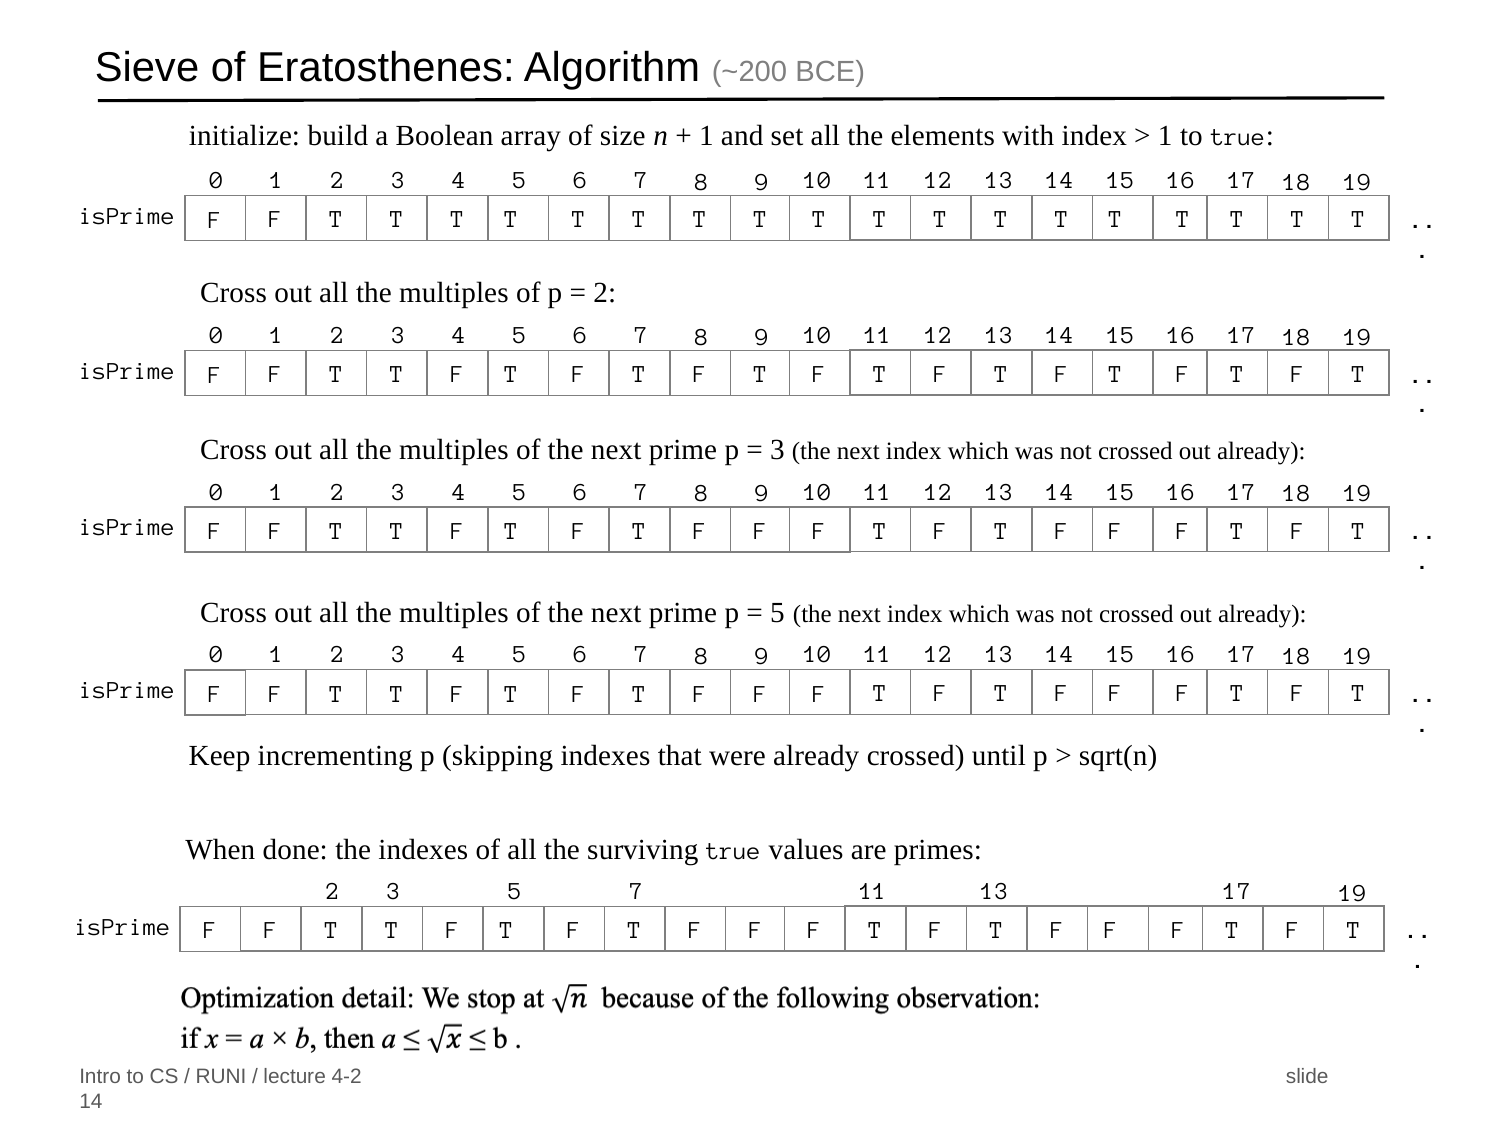

# Sieve of Eratosthenes: Algorithm (~200 BCE)
initialize: build a Boolean array of size n + 1 and set all the elements with index > 1 to true:
10
11
12
13
14
15
16
17
0
1
2
3
4
5
6
7
18
19
8
9
isPrime
T
T
T
T
T
T
T
T
T
T
F
T
T
T
T
T
T
T
T
F
...
Cross out all the multiples of p = 2:
10
11
12
13
14
15
16
17
0
1
2
3
4
5
6
7
18
19
8
9
isPrime
T
F
T
F
T
F
T
F
T
F
F
T
T
F
T
F
T
F
T
F
...
Cross out all the multiples of the next prime p = 3 (the next index which was not crossed out already):
10
11
12
13
14
15
16
17
0
1
2
3
4
5
6
7
18
19
8
9
isPrime
T
F
T
F
F
F
T
F
T
F
F
T
T
F
T
F
T
F
F
F
...
Cross out all the multiples of the next prime p = 5 (the next index which was not crossed out already):
10
11
12
13
14
15
16
17
0
1
2
3
4
5
6
7
18
19
8
9
isPrime
T
F
T
F
F
F
T
F
T
F
F
T
T
F
T
F
T
F
F
F
...
Keep incrementing p (skipping indexes that were already crossed) until p > sqrt(n)
When done: the indexes of all the surviving true values are primes:
11
13
17
2
3
5
7
19
isPrime
T
F
T
F
F
F
T
F
T
F
F
T
T
F
T
F
T
F
F
F
...